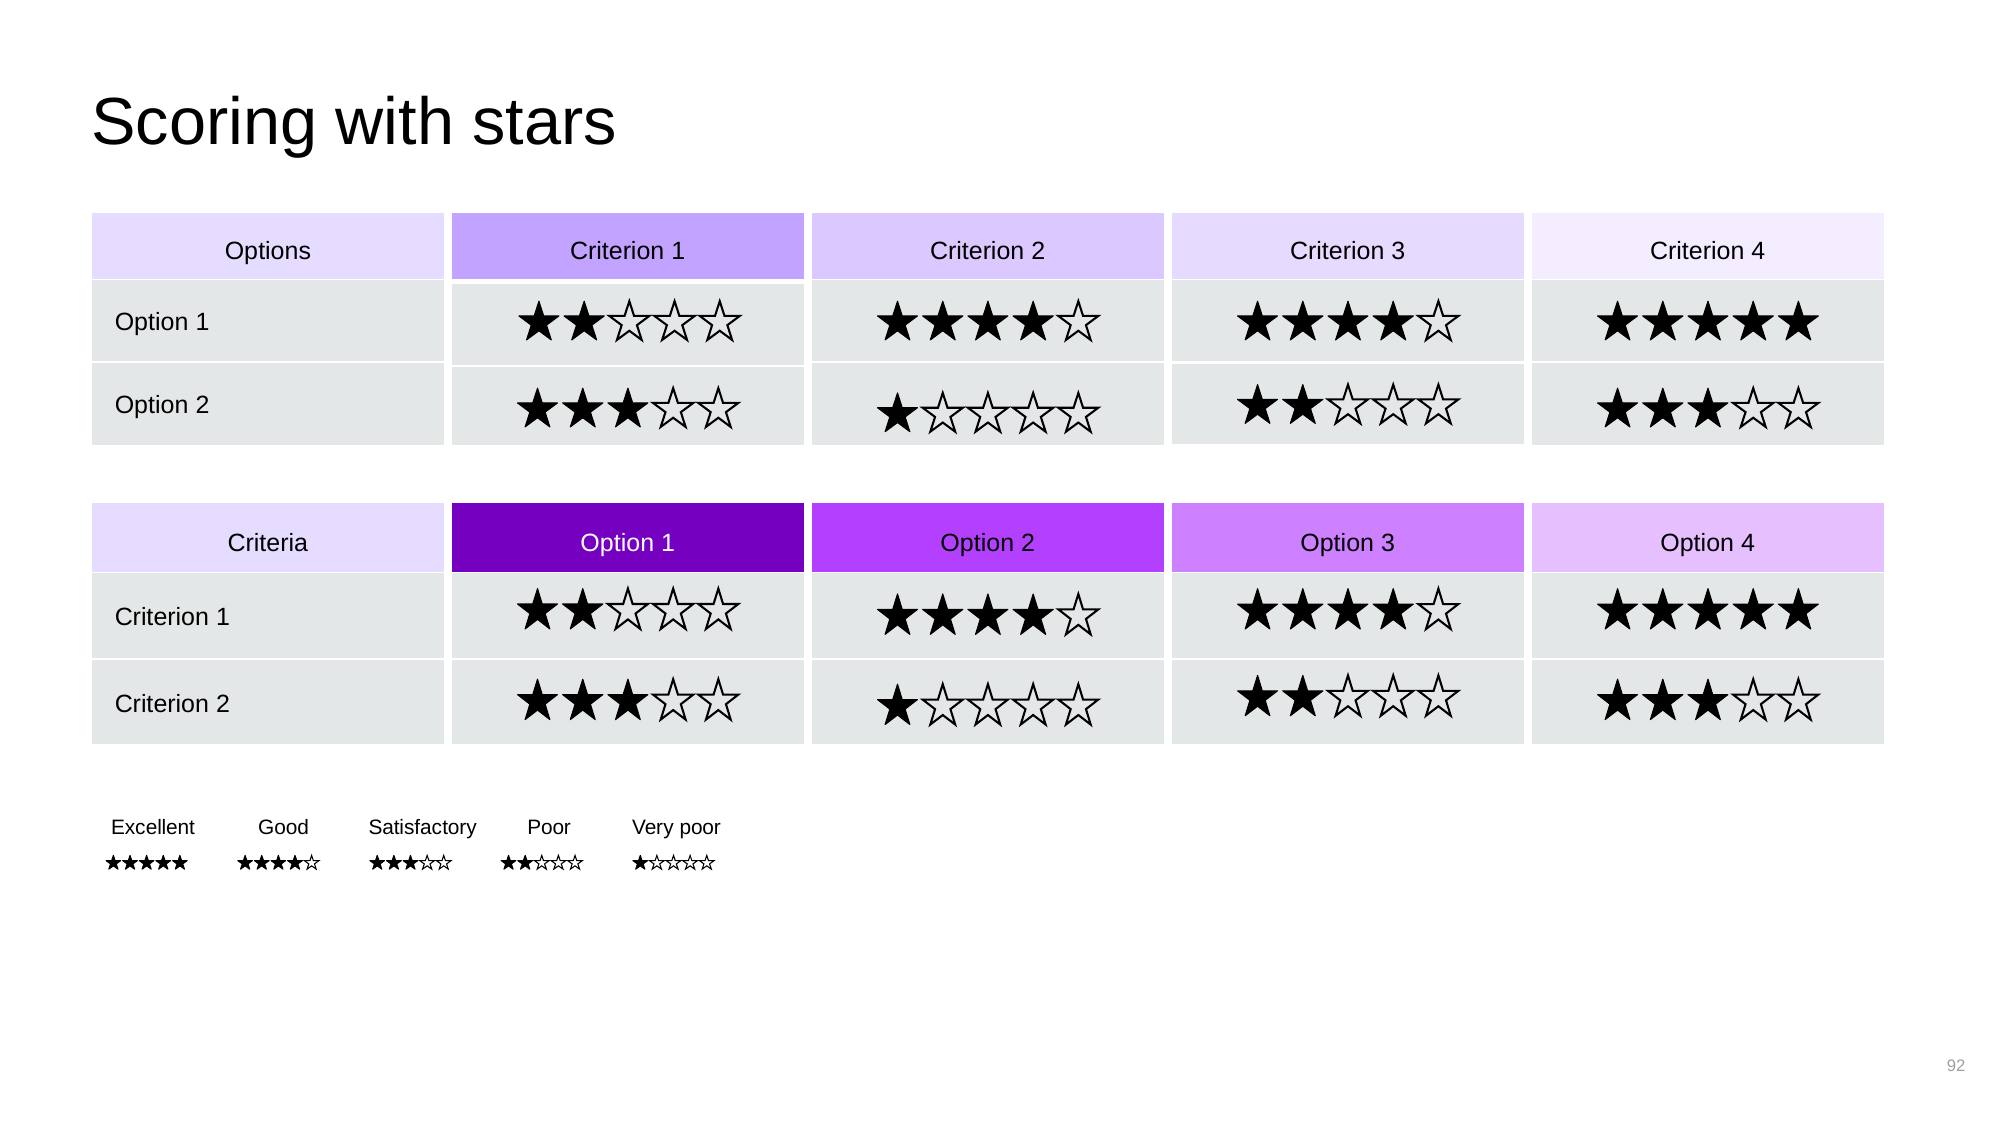

# Scoring with stars
Options
Option 1
Option 2
Criterion 1

Criterion 2

Criterion 3

Criterion 4

Criteria
Criterion 1
Criterion 2
Option 2

Option 3

Option 4

Option 1

Excellent

Good

Satisfactory

Poor

Very poor